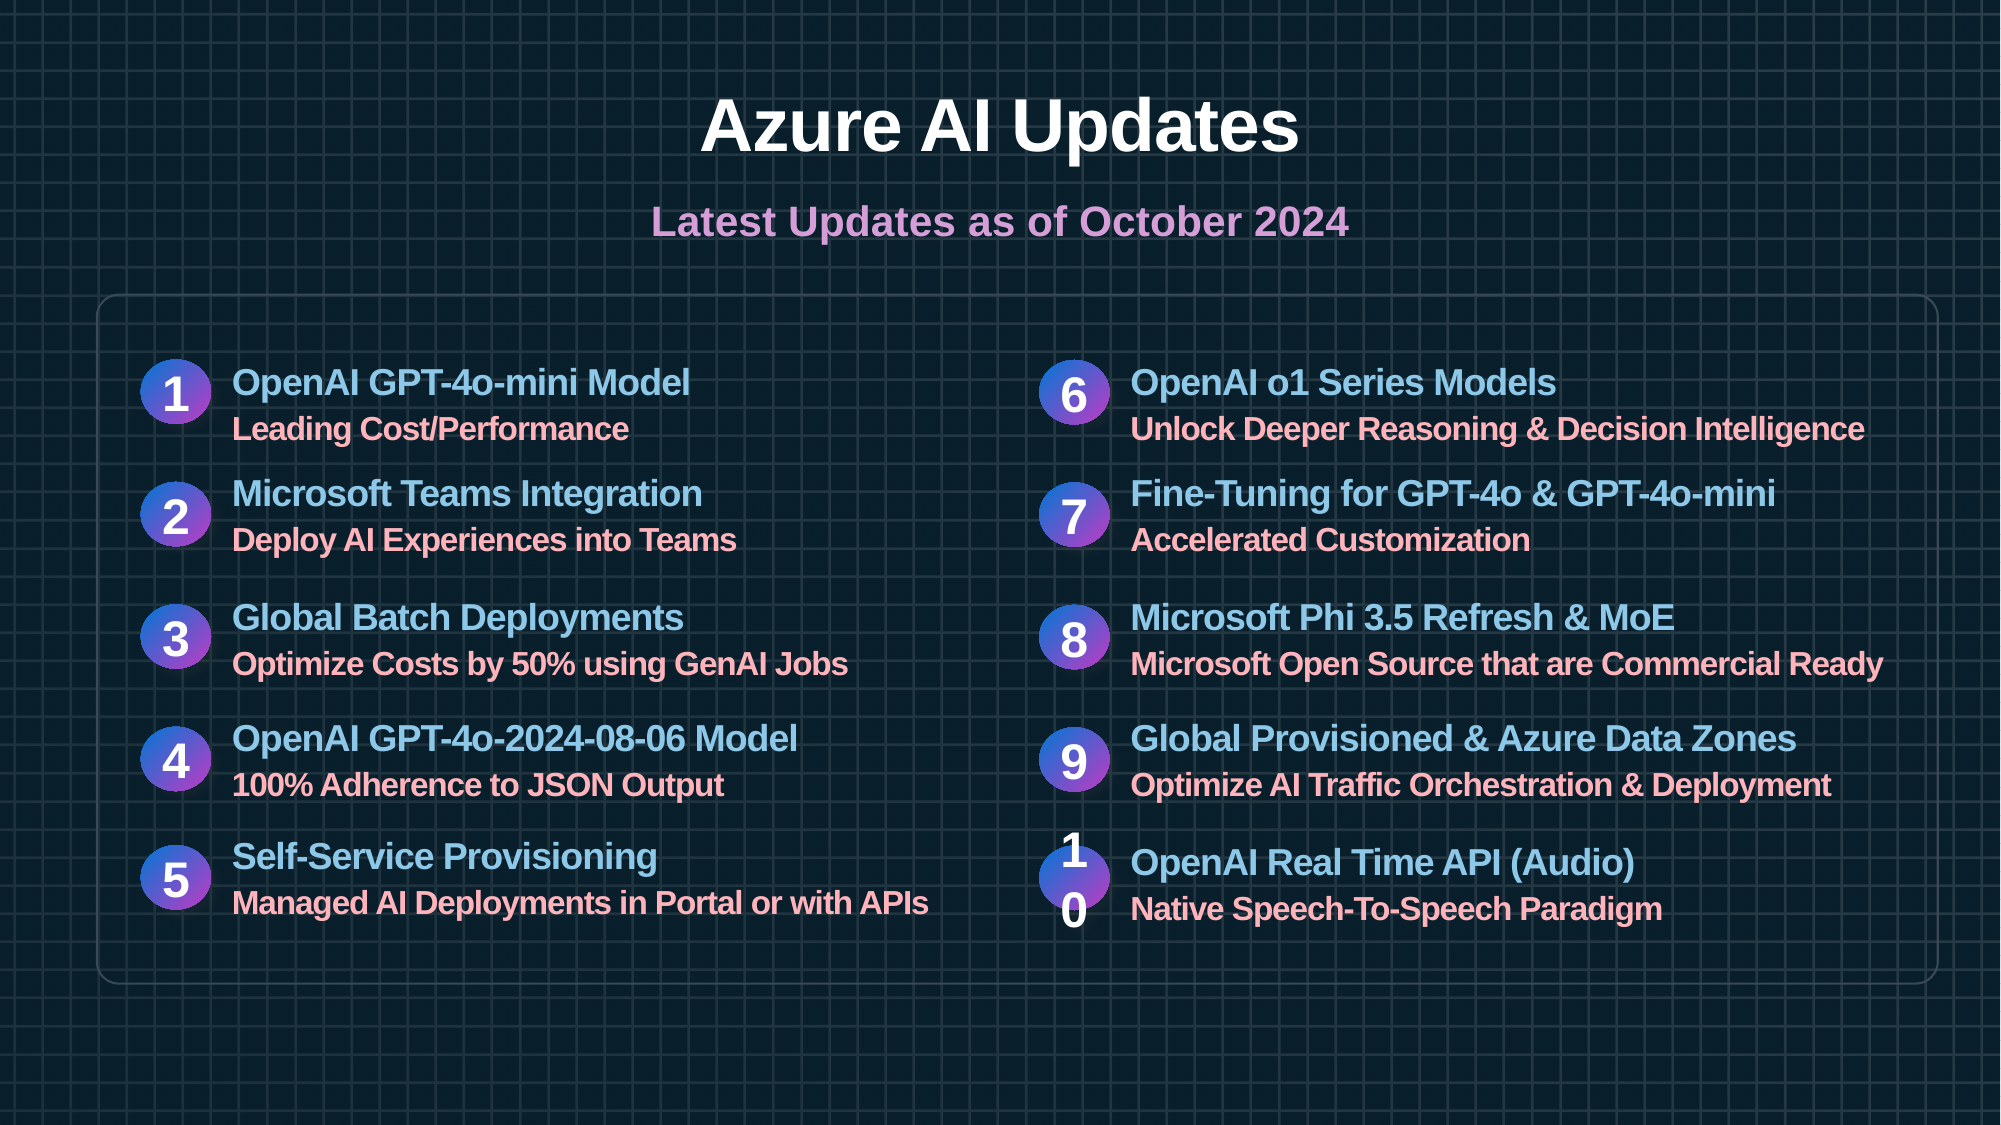

Azure AI Updates
Latest Updates as of October 2024

OpenAI GPT-4o-mini Model
Leading Cost/Performance
OpenAI o1 Series Models
Unlock Deeper Reasoning & Decision Intelligence
1
6
Microsoft Teams Integration
Deploy AI Experiences into Teams
Fine-Tuning for GPT-4o & GPT-4o-mini
Accelerated Customization
2
7
Global Batch Deployments
Optimize Costs by 50% using GenAI Jobs
Microsoft Phi 3.5 Refresh & MoE
Microsoft Open Source that are Commercial Ready
3
8
OpenAI GPT-4o-2024-08-06 Model
100% Adherence to JSON Output
Global Provisioned & Azure Data Zones
Optimize AI Traffic Orchestration & Deployment
4
9
Self-Service Provisioning
Managed AI Deployments in Portal or with APIs
OpenAI Real Time API (Audio)
Native Speech-To-Speech Paradigm
5
10